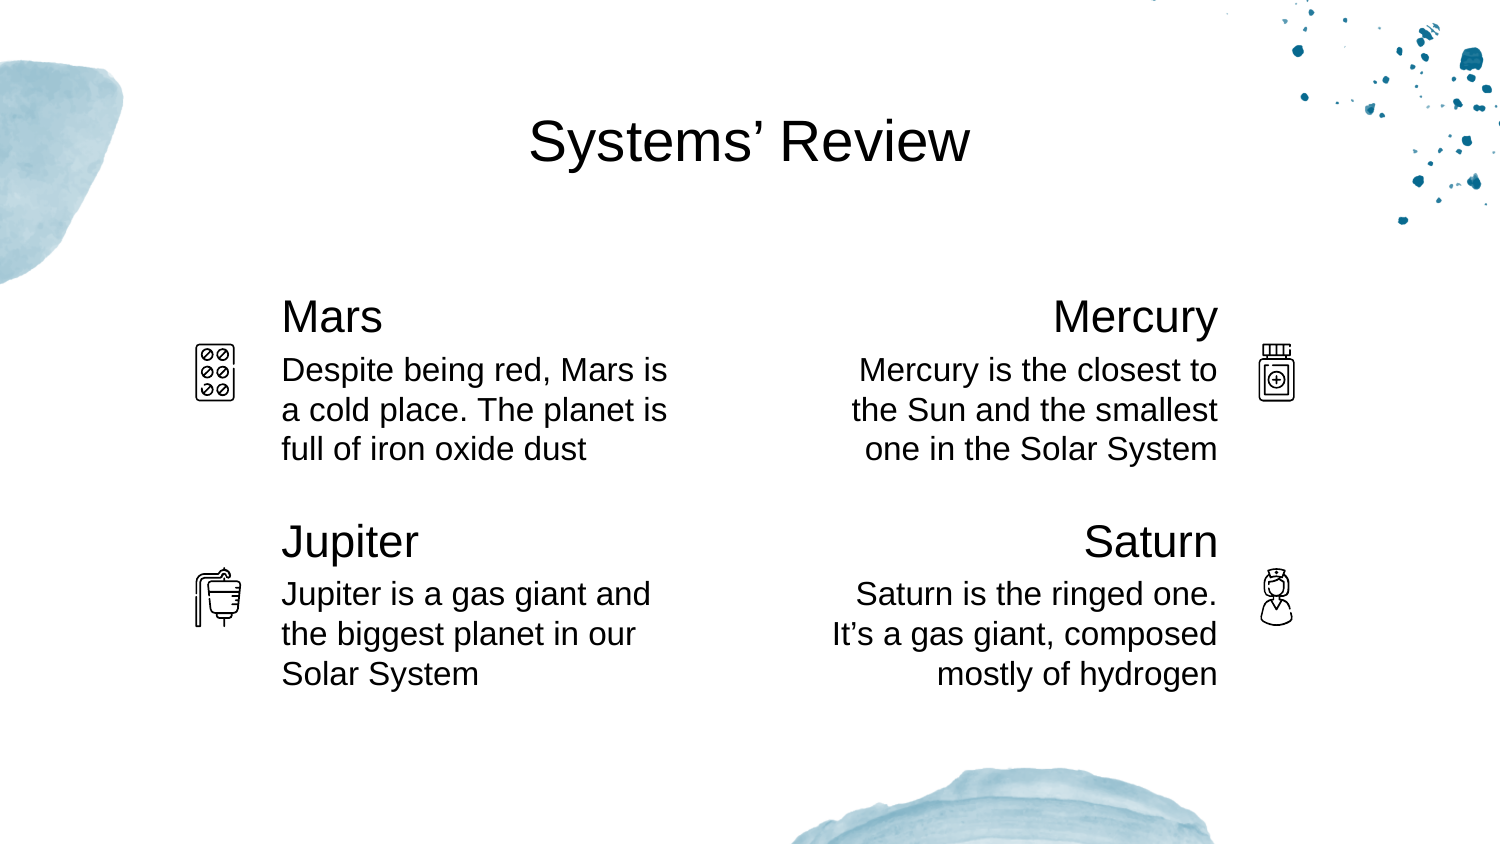

Systems’ Review
# Mars
Mercury
Despite being red, Mars is a cold place. The planet is full of iron oxide dust
Mercury is the closest to the Sun and the smallest one in the Solar System

Jupiter
Saturn
Jupiter is a gas giant and the biggest planet in our Solar System
Saturn is the ringed one. It’s a gas giant, composed mostly of hydrogen